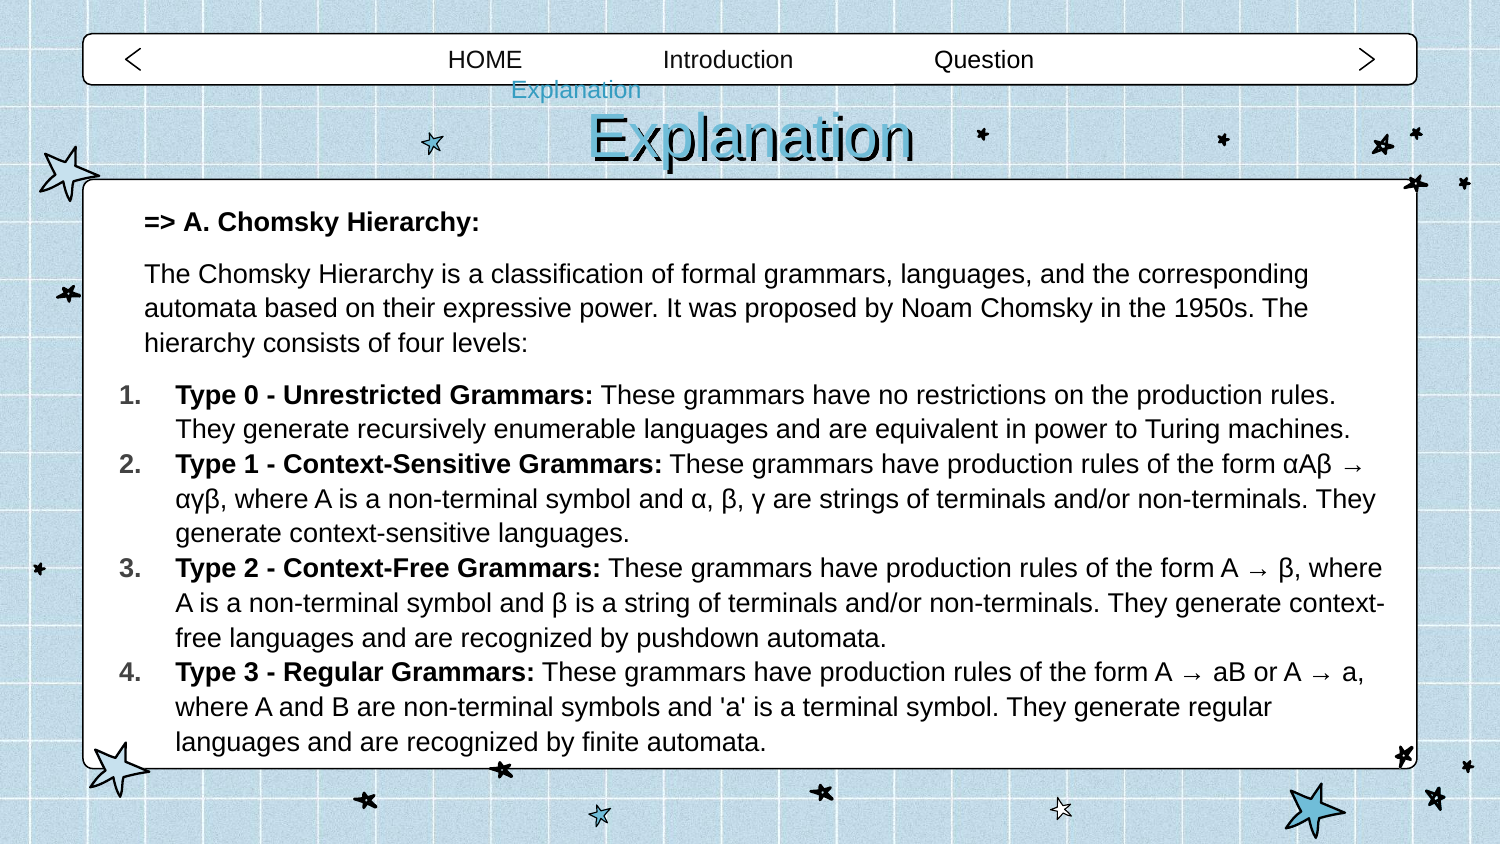

HOME                    Introduction                    Question                    Explanation

# Explanation

=> A. Chomsky Hierarchy:
The Chomsky Hierarchy is a classification of formal grammars, languages, and the corresponding automata based on their expressive power. It was proposed by Noam Chomsky in the 1950s. The hierarchy consists of four levels:
Type 0 - Unrestricted Grammars: These grammars have no restrictions on the production rules. They generate recursively enumerable languages and are equivalent in power to Turing machines.
Type 1 - Context-Sensitive Grammars: These grammars have production rules of the form αAβ → αγβ, where A is a non-terminal symbol and α, β, γ are strings of terminals and/or non-terminals. They generate context-sensitive languages.
Type 2 - Context-Free Grammars: These grammars have production rules of the form A → β, where A is a non-terminal symbol and β is a string of terminals and/or non-terminals. They generate context-free languages and are recognized by pushdown automata.
Type 3 - Regular Grammars: These grammars have production rules of the form A → aB or A → a, where A and B are non-terminal symbols and 'a' is a terminal symbol. They generate regular languages and are recognized by finite automata.